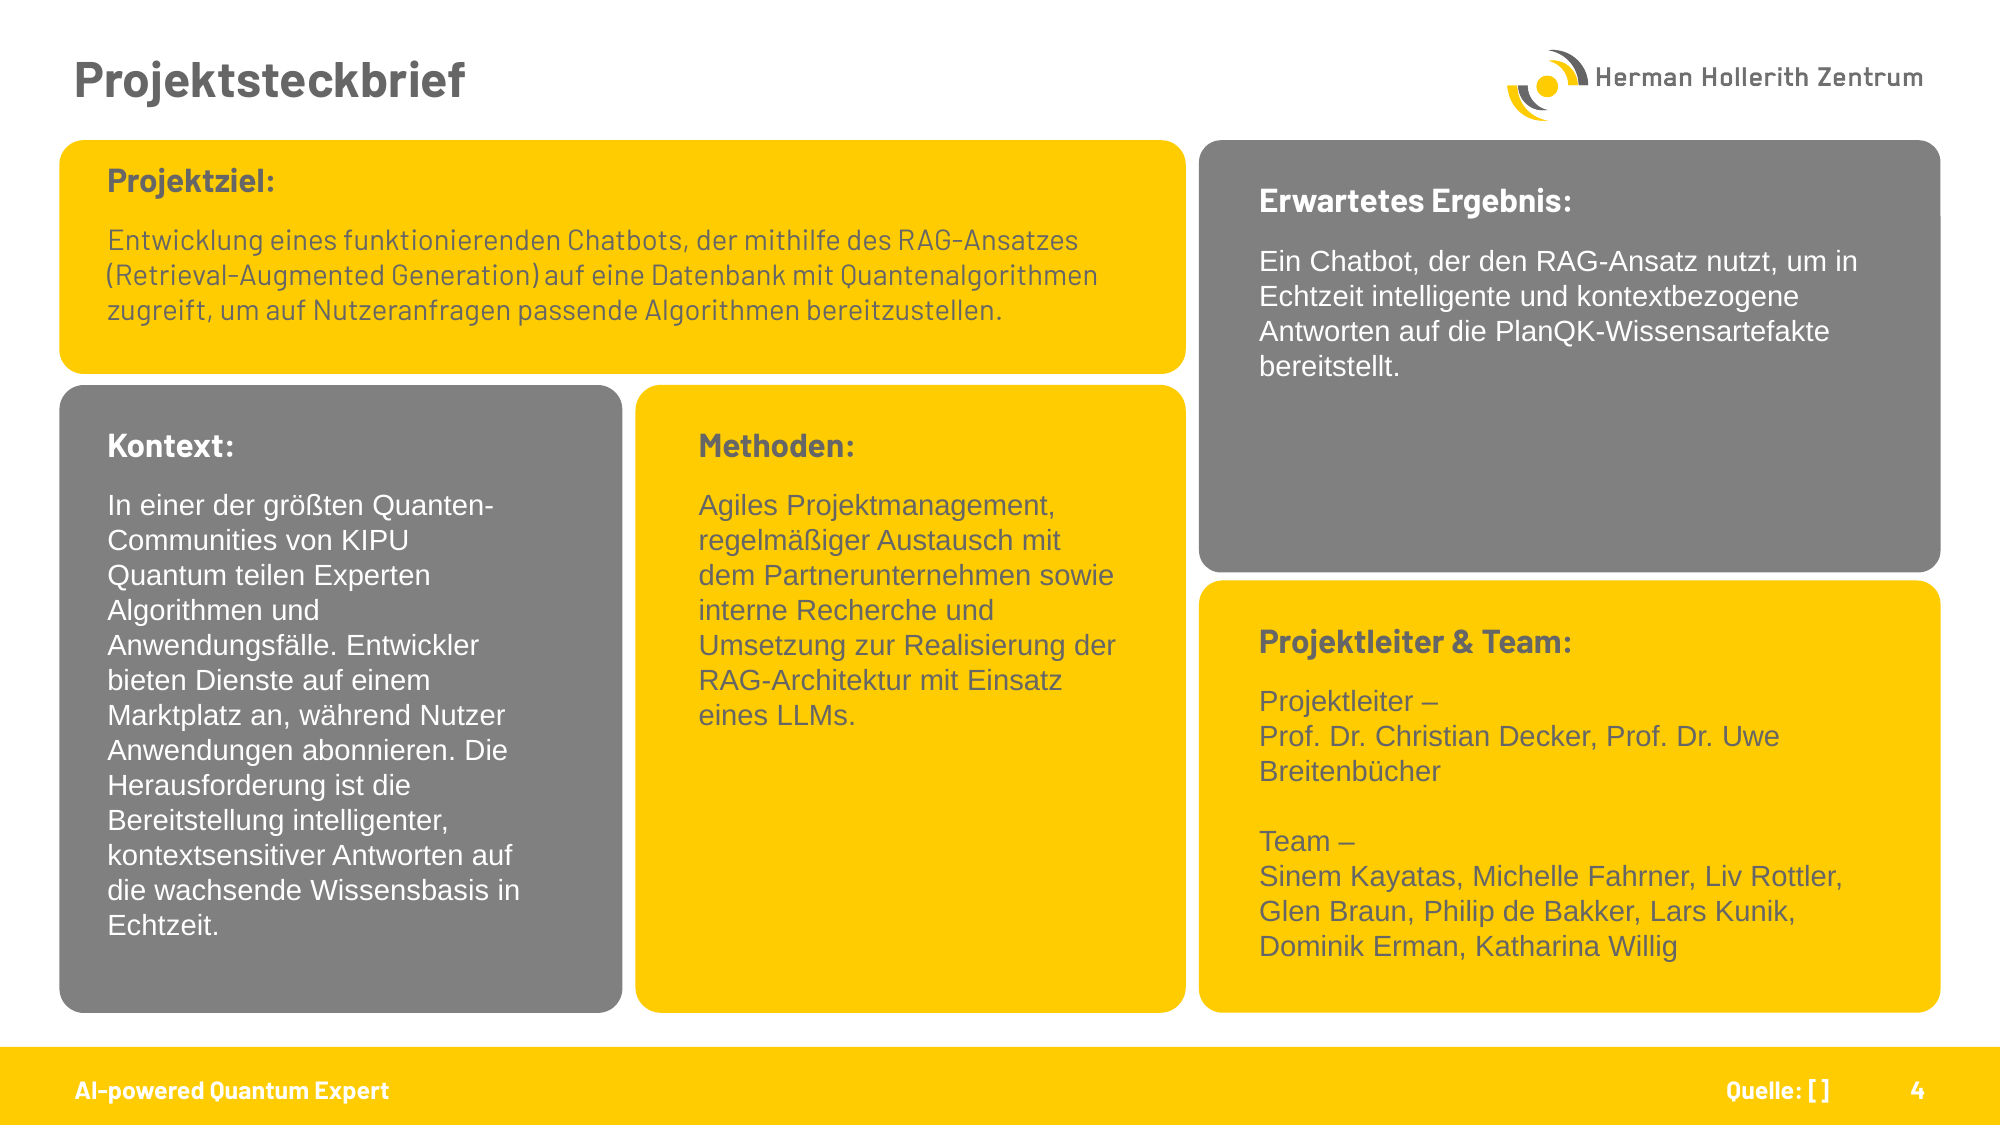

# Projektsteckbrief

Projektziel:

Entwicklung eines funktionierenden Chatbots, der mithilfe des RAG-Ansatzes (Retrieval-Augmented Generation) auf eine Datenbank mit Quantenalgorithmen zugreift, um auf Nutzeranfragen passende Algorithmen bereitzustellen​.
Erwartetes Ergebnis:

Ein Chatbot, der den RAG-Ansatz nutzt, um in Echtzeit intelligente und kontextbezogene Antworten auf die PlanQK-Wissensartefakte bereitstellt.​

Methoden:

Agiles Projektmanagement, regelmäßiger Austausch mit dem Partnerunternehmen sowie interne Recherche und Umsetzung zur Realisierung der RAG-Architektur mit Einsatz eines LLMs.​
Kontext:

In einer der größten Quanten-Communities von KIPU Quantum teilen Experten Algorithmen und Anwendungsfälle. Entwickler bieten Dienste auf einem Marktplatz an, während Nutzer Anwendungen abonnieren. Die Herausforderung ist die Bereitstellung intelligenter, kontextsensitiver Antworten auf die wachsende Wissensbasis in Echtzeit.

Projektleiter & Team:

Projektleiter –
Prof. Dr. Christian Decker, Prof. Dr. Uwe Breitenbücher​

Team –
Sinem Kayatas, Michelle Fahrner, Liv Rottler, Glen Braun, Philip de Bakker, Lars Kunik, Dominik Erman, Katharina Willig​
AI-powered Quantum Expert
Quelle: []
4